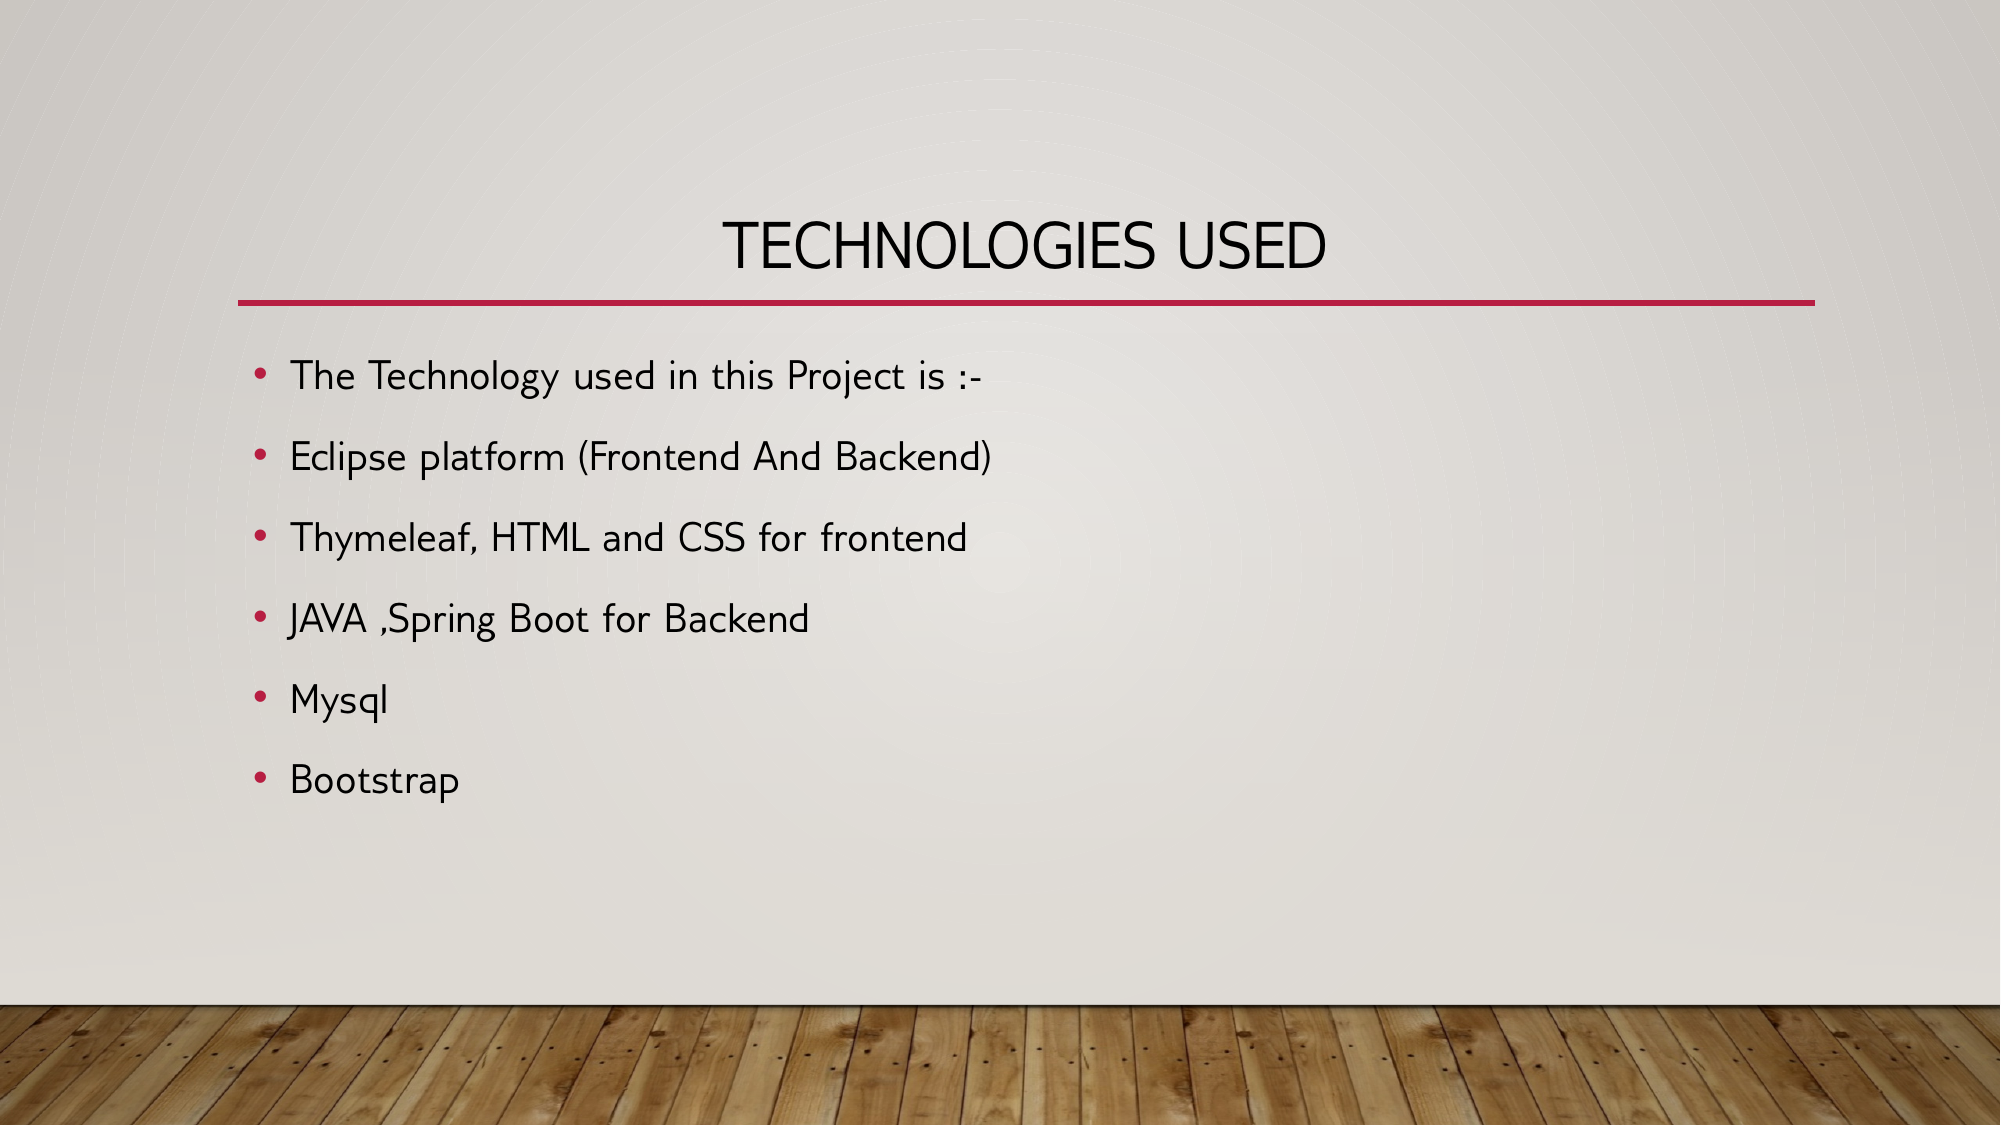

# Technologies used
The Technology used in this Project is :-
Eclipse platform (Frontend And Backend)
Thymeleaf, HTML and CSS for frontend
JAVA ,Spring Boot for Backend
Mysql
Bootstrap